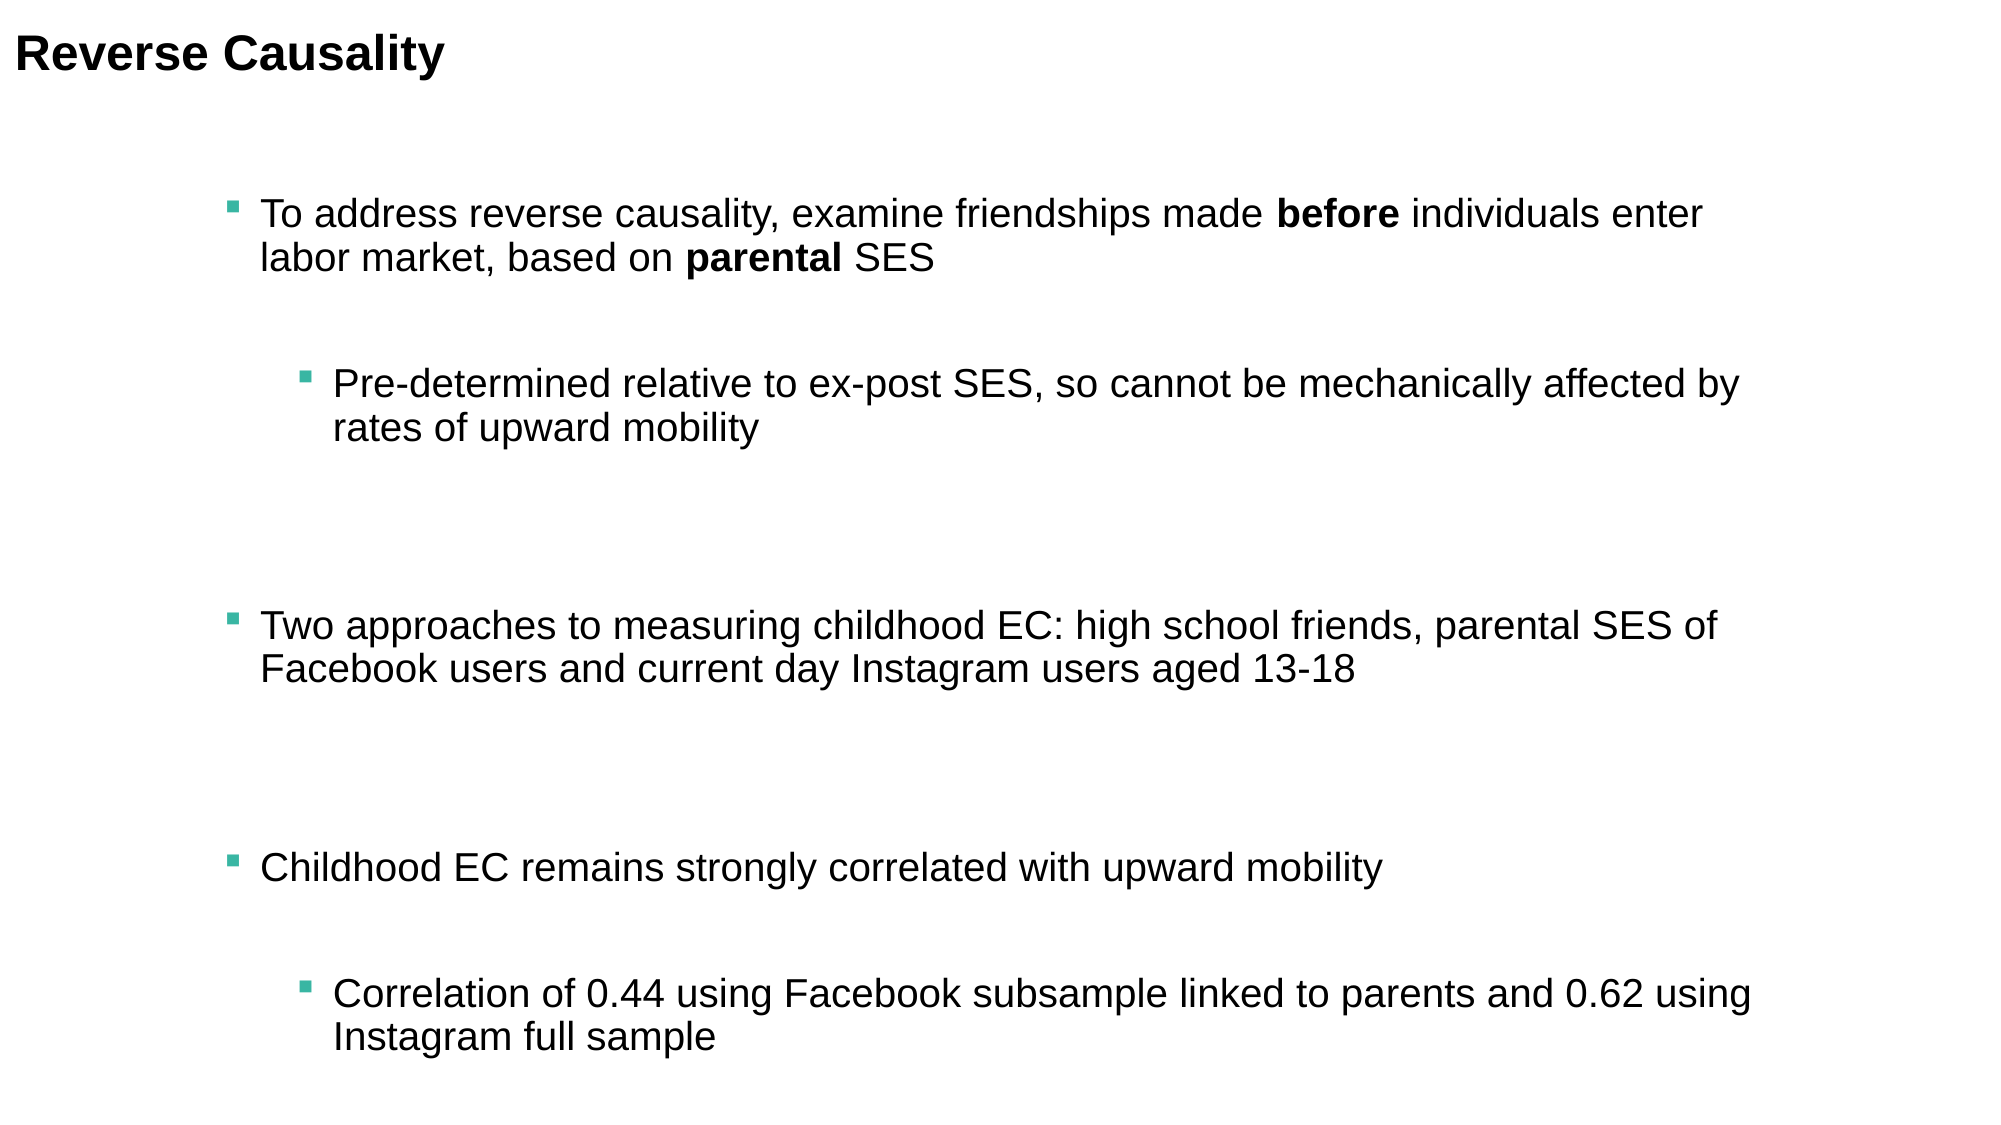

Reverse Causality

To address reverse causality, examine friendships made before individuals enter labor market, based on parental SES

Pre-determined relative to ex-post SES, so cannot be mechanically affected by rates of upward mobility

Two approaches to measuring childhood EC: high school friends, parental SES of Facebook users and current day Instagram users aged 13-18

Childhood EC remains strongly correlated with upward mobility

Correlation of 0.44 using Facebook subsample linked to parents and 0.62 using Instagram full sample